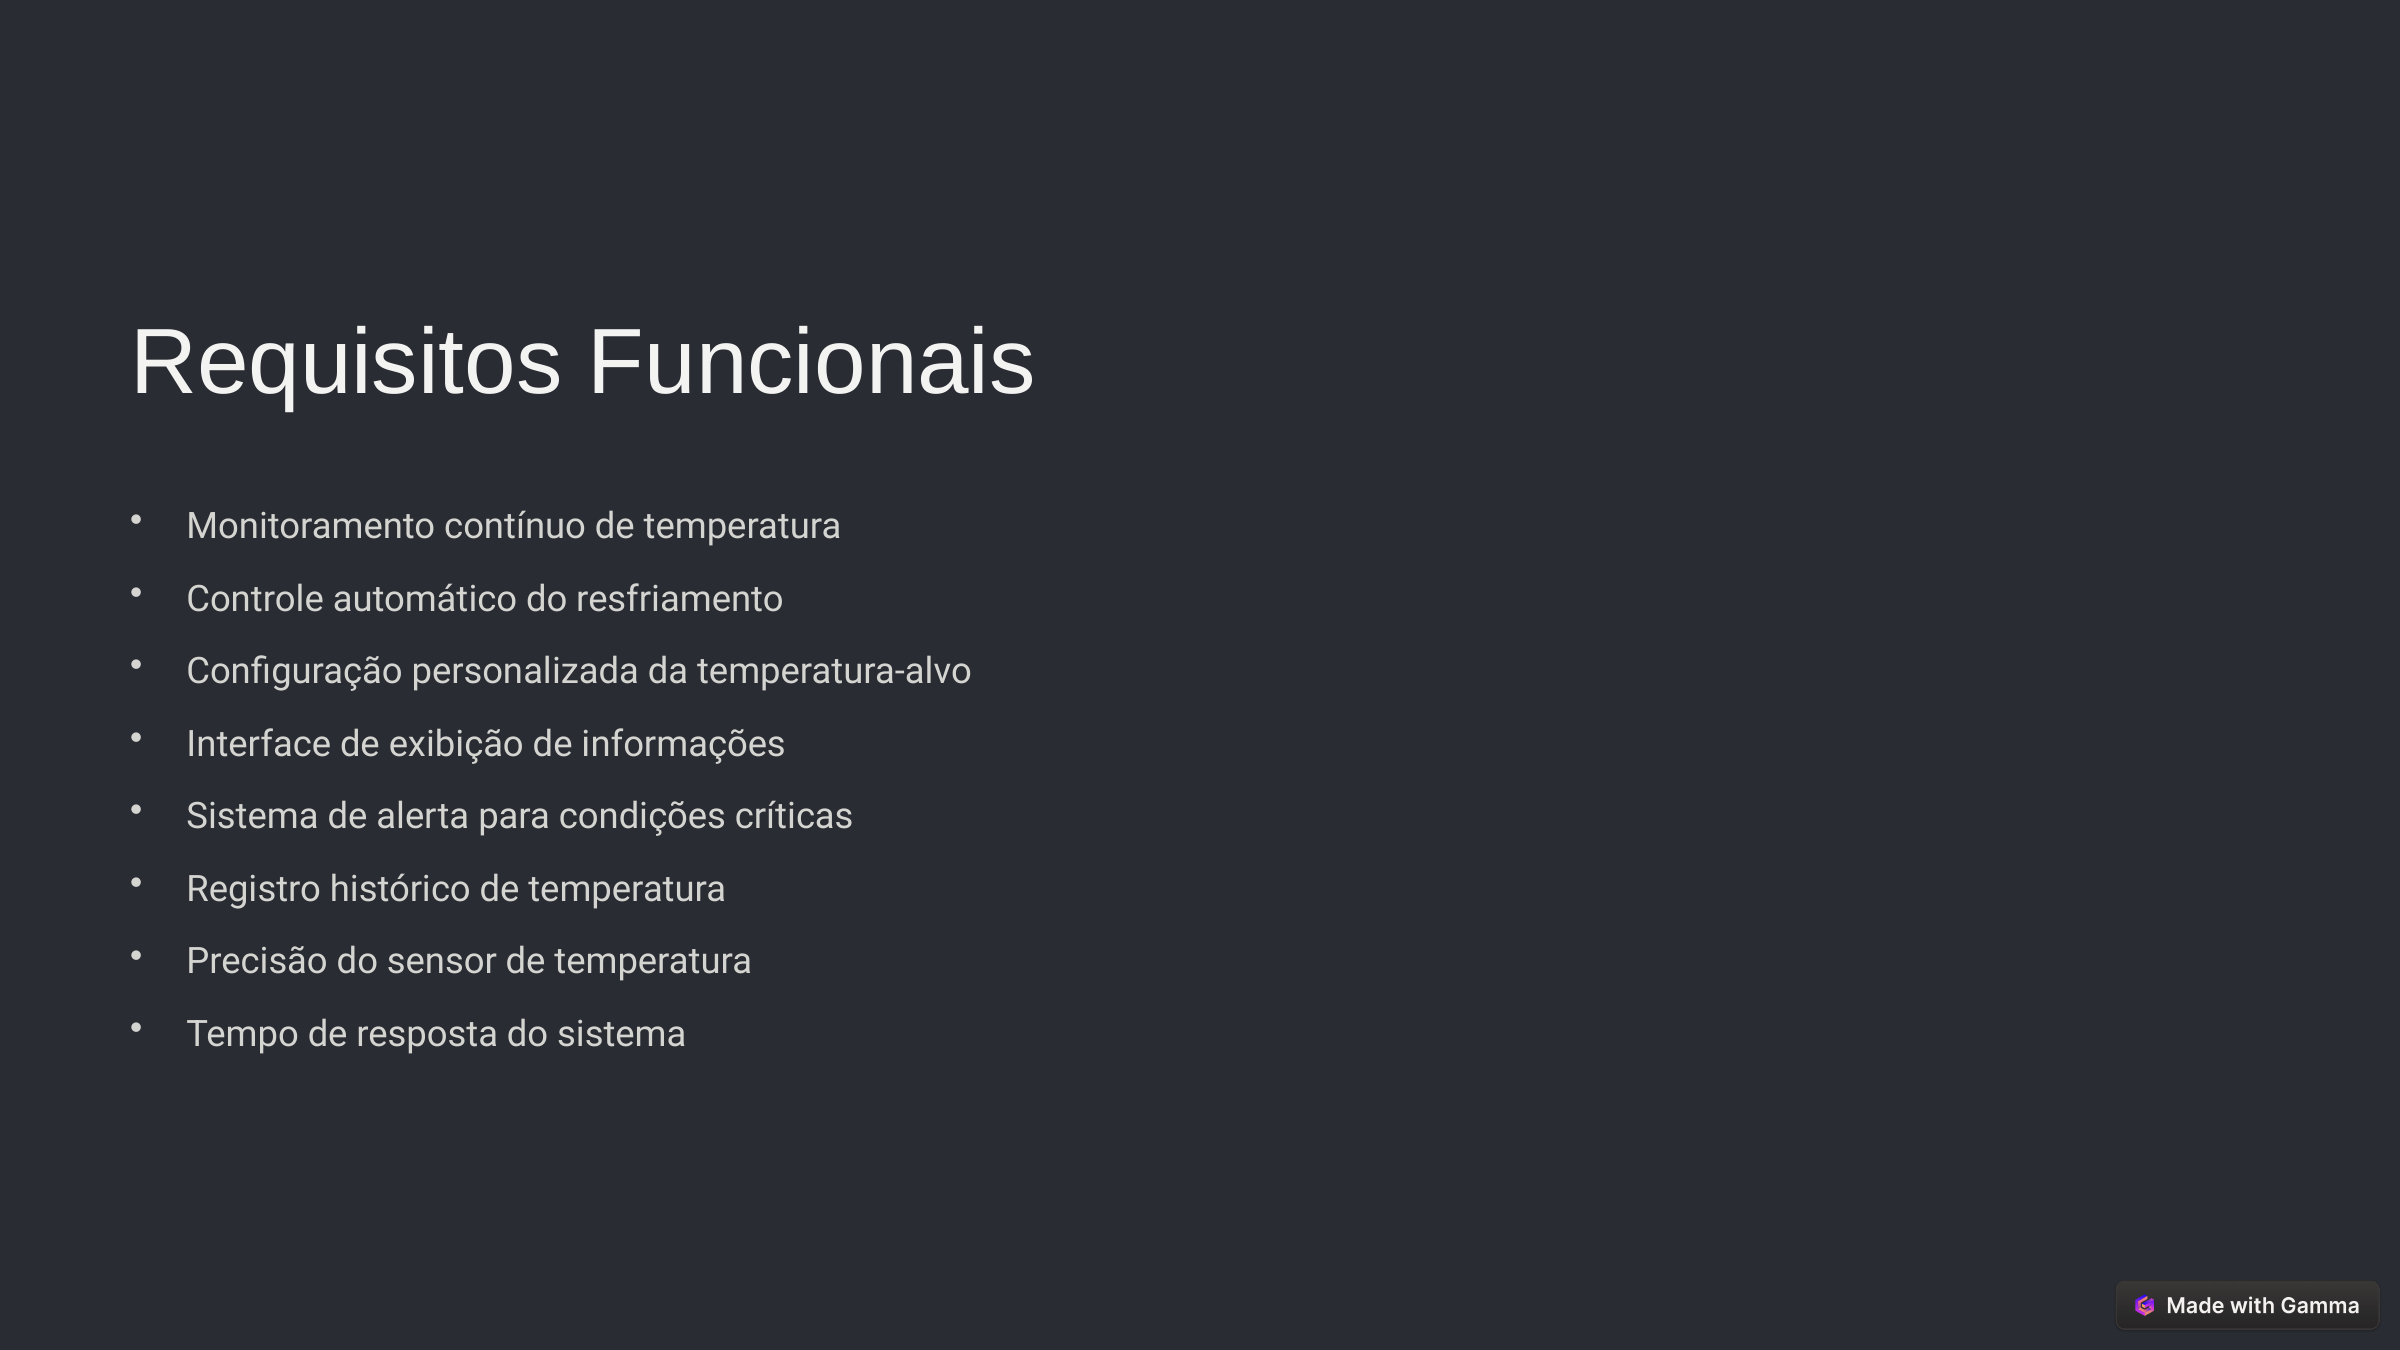

Requisitos Funcionais

Monitoramento contínuo de temperatura
Controle automático do resfriamento
Configuração personalizada da temperatura-alvo
Interface de exibição de informações
Sistema de alerta para condições críticas
Registro histórico de temperatura
Precisão do sensor de temperatura
Tempo de resposta do sistema